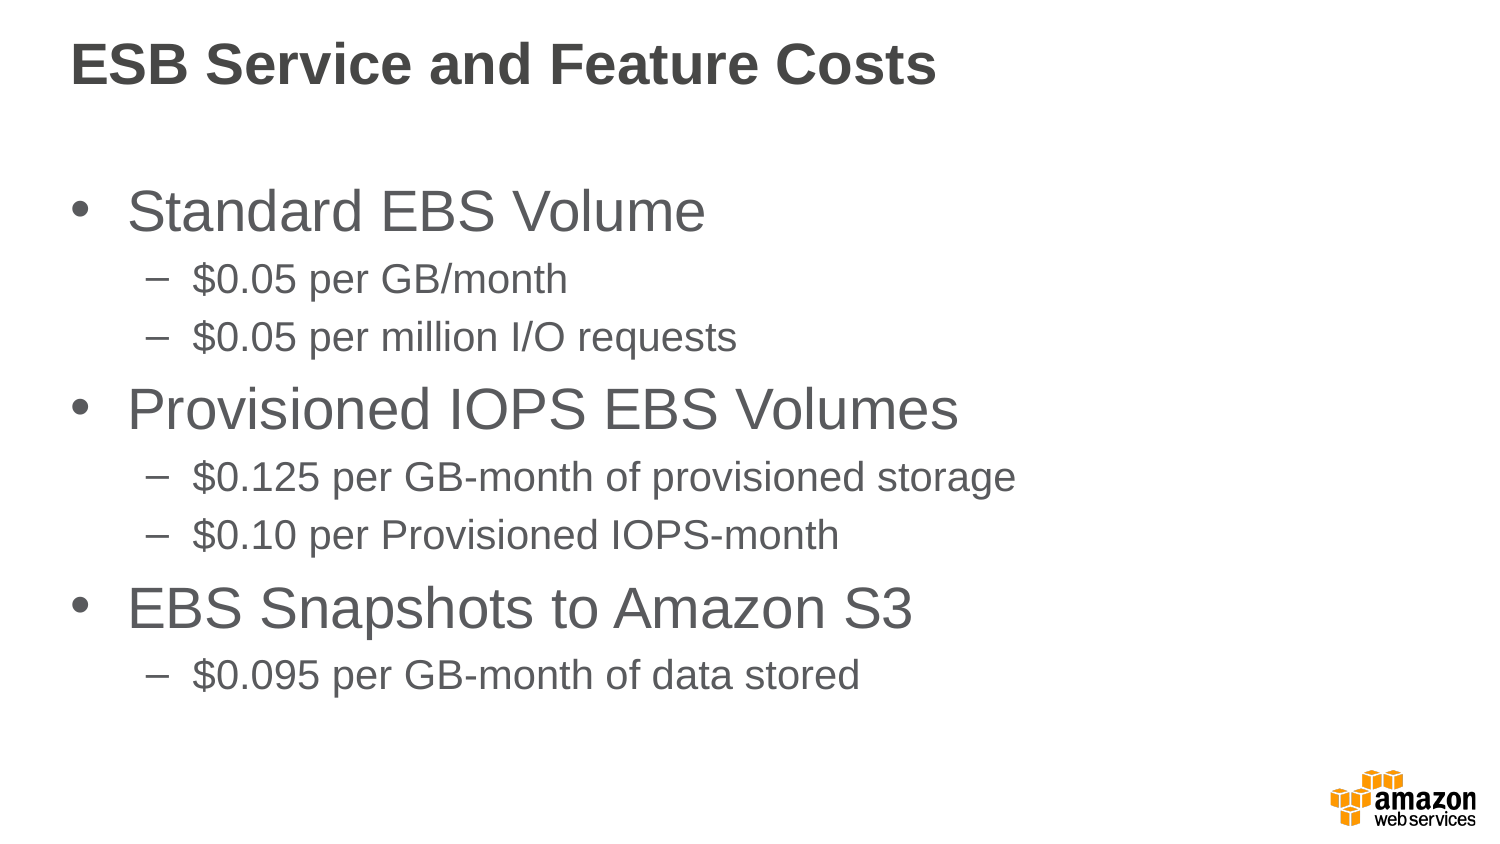

# ESB Service and Feature Costs
Standard EBS Volume
$0.05 per GB/month
$0.05 per million I/O requests
Provisioned IOPS EBS Volumes
$0.125 per GB-month of provisioned storage
$0.10 per Provisioned IOPS-month
EBS Snapshots to Amazon S3
$0.095 per GB-month of data stored